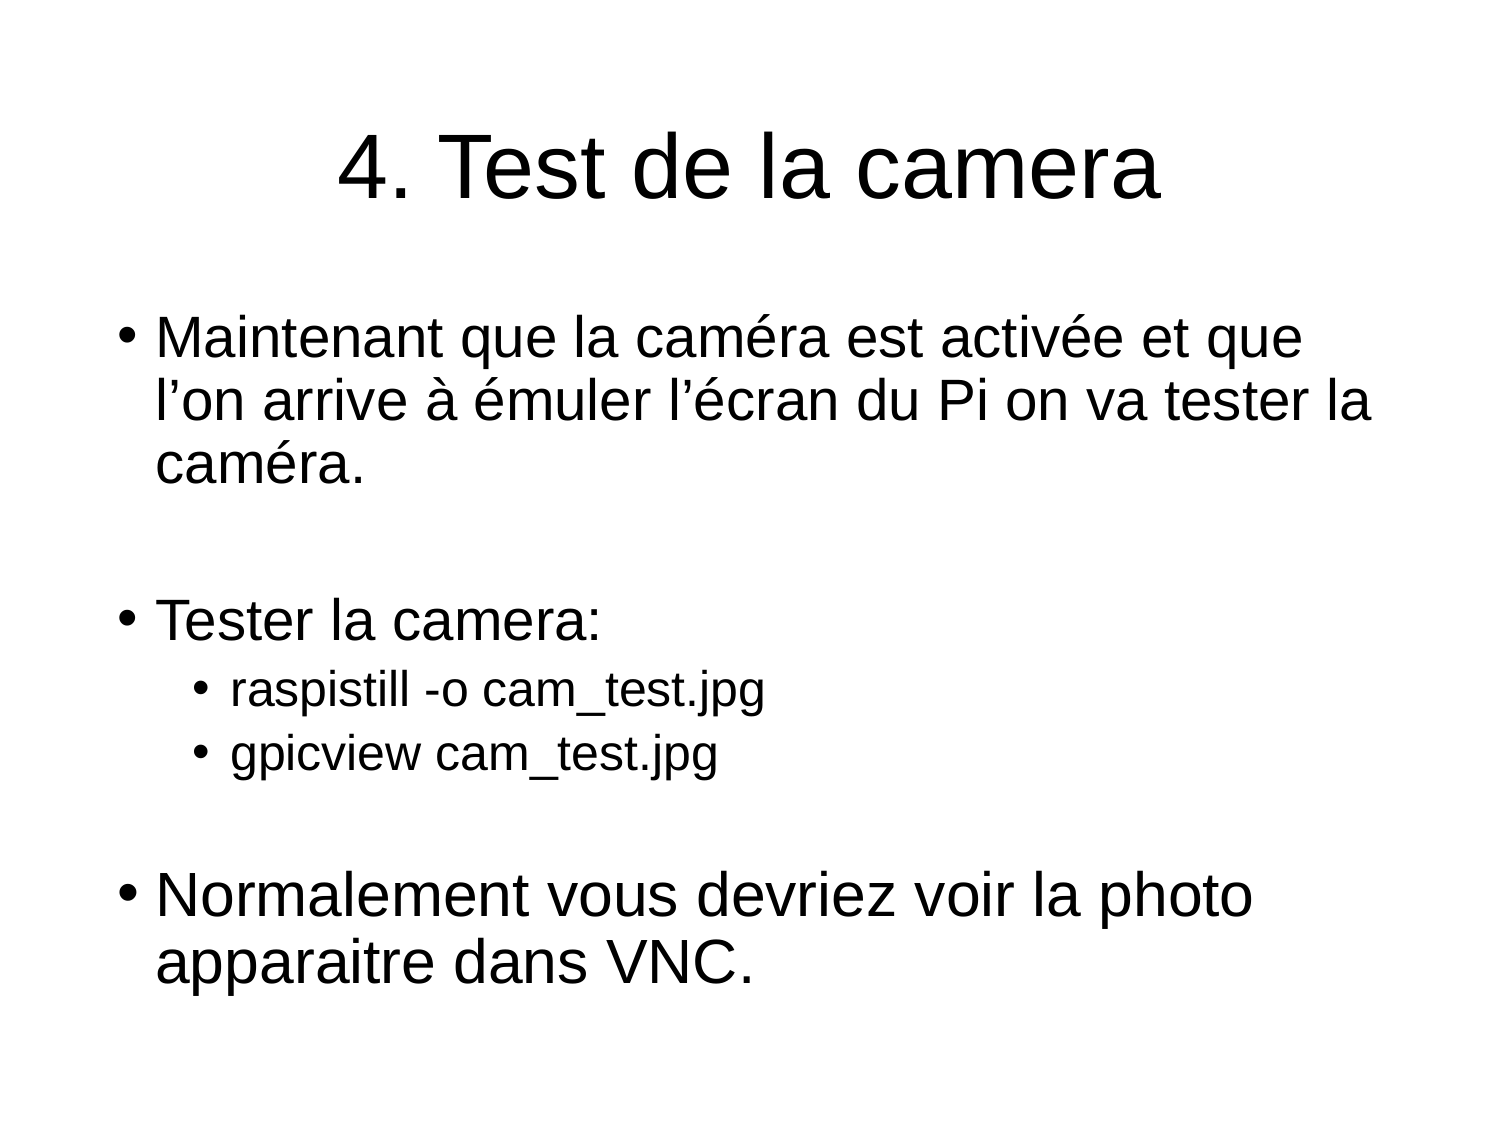

4. Test de la camera
Maintenant que la caméra est activée et que l’on arrive à émuler l’écran du Pi on va tester la caméra.

Tester la camera:
raspistill -o cam_test.jpg
gpicview cam_test.jpg

Normalement vous devriez voir la photo apparaitre dans VNC.